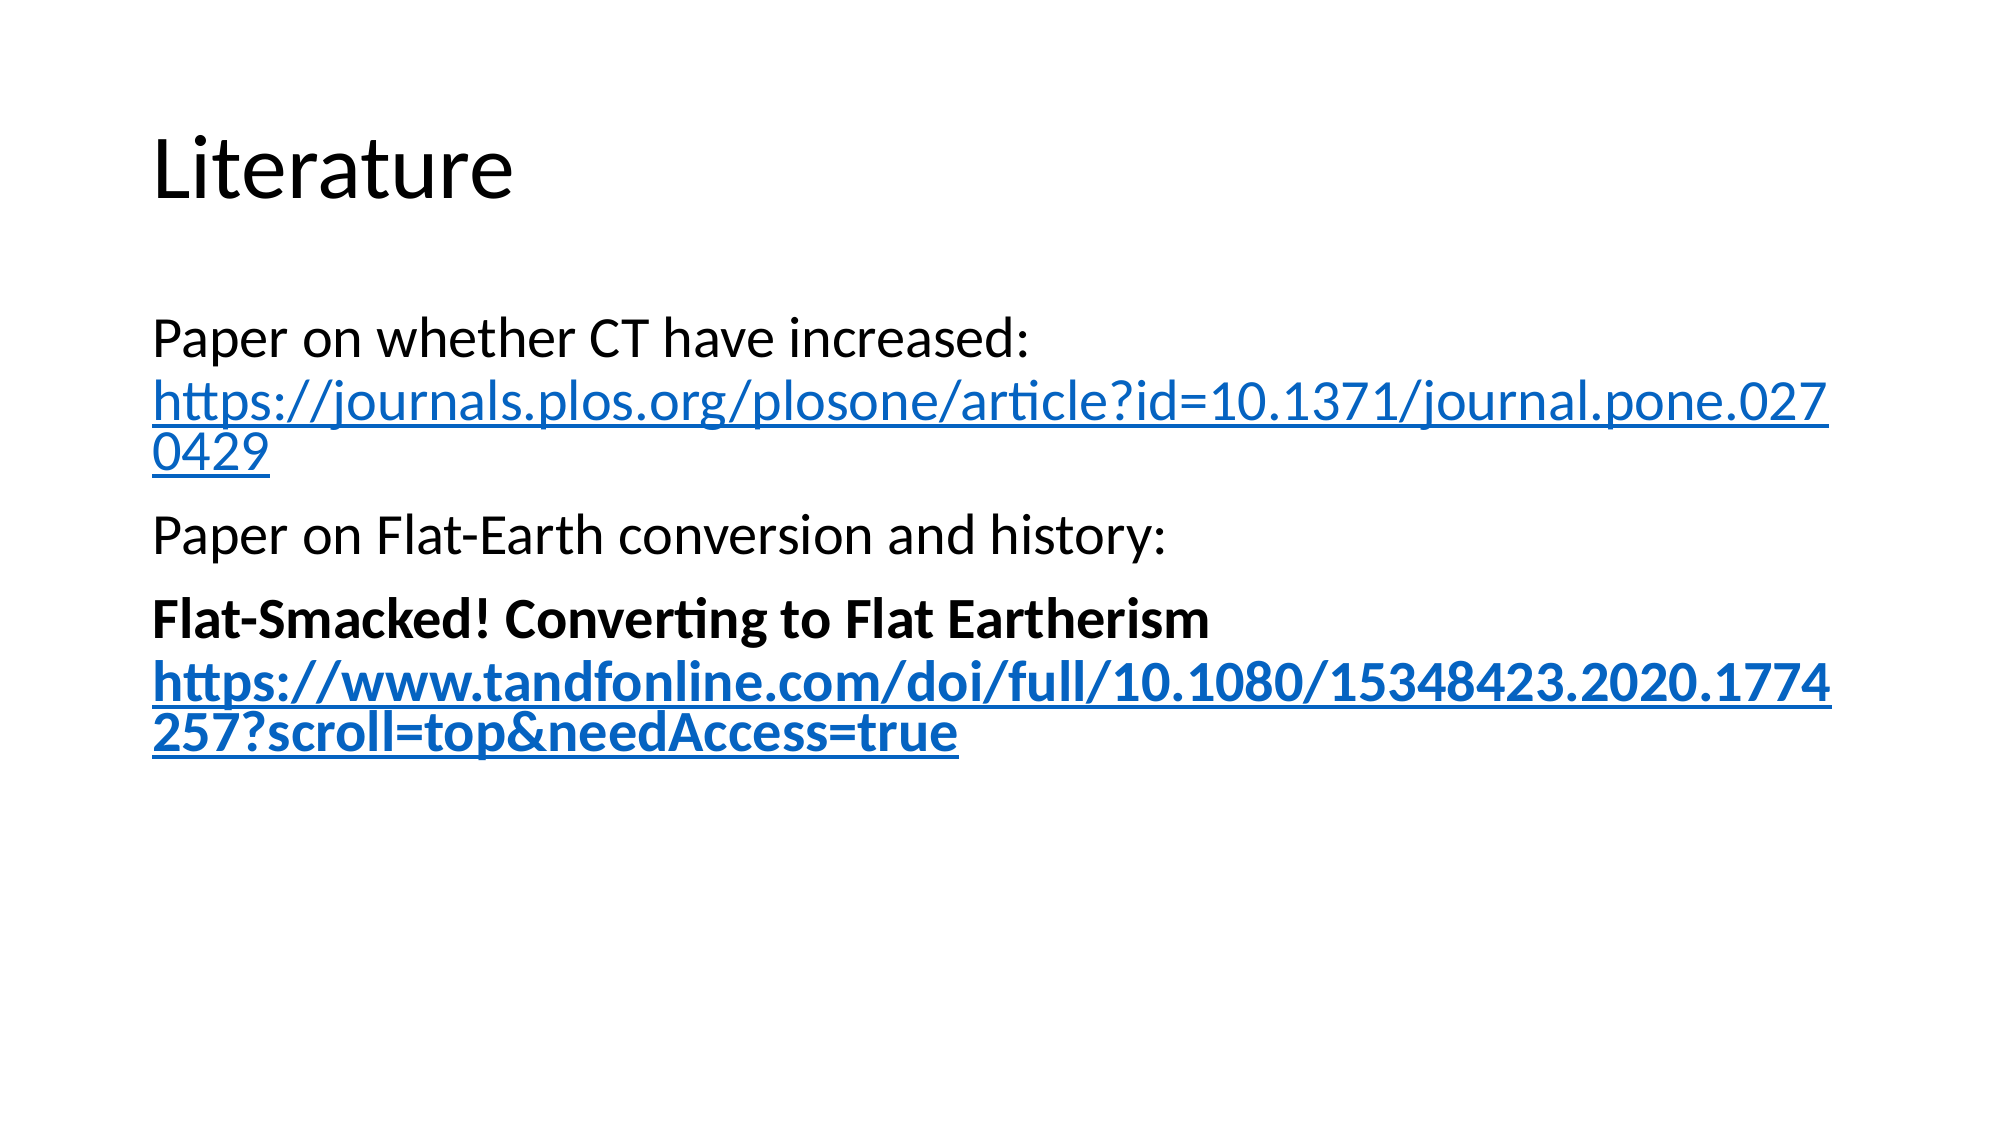

# Literature
Paper on whether CT have increased: https://journals.plos.org/plosone/article?id=10.1371/journal.pone.0270429
Paper on Flat-Earth conversion and history:
Flat-Smacked! Converting to Flat Eartherism https://www.tandfonline.com/doi/full/10.1080/15348423.2020.1774257?scroll=top&needAccess=true